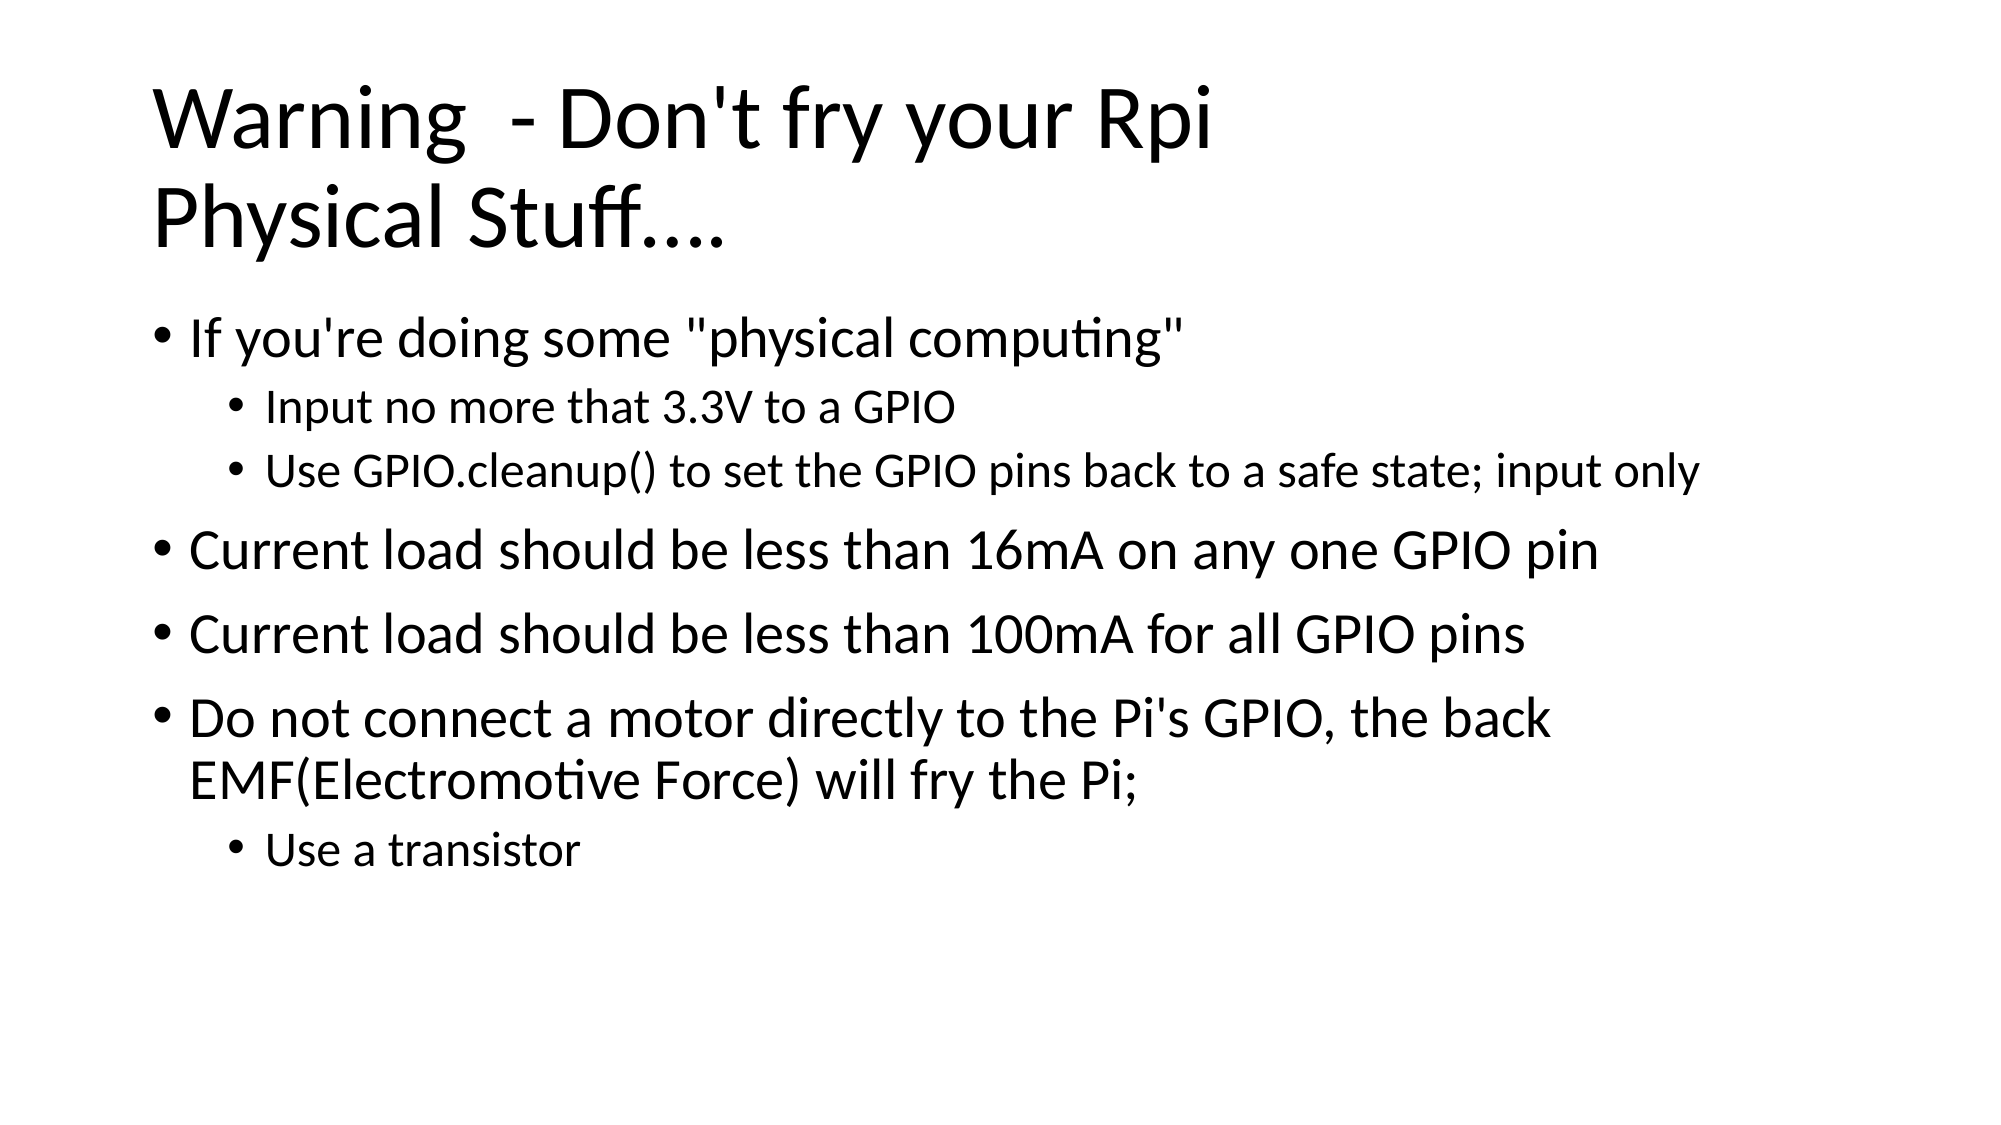

# Warning  - Don't fry your Rpi Physical Stuff….
If you're doing some "physical computing"
Input no more that 3.3V to a GPIO
Use GPIO.cleanup() to set the GPIO pins back to a safe state; input only
Current load should be less than 16mA on any one GPIO pin
Current load should be less than 100mA for all GPIO pins
Do not connect a motor directly to the Pi's GPIO, the back EMF(Electromotive Force) will fry the Pi;
Use a transistor